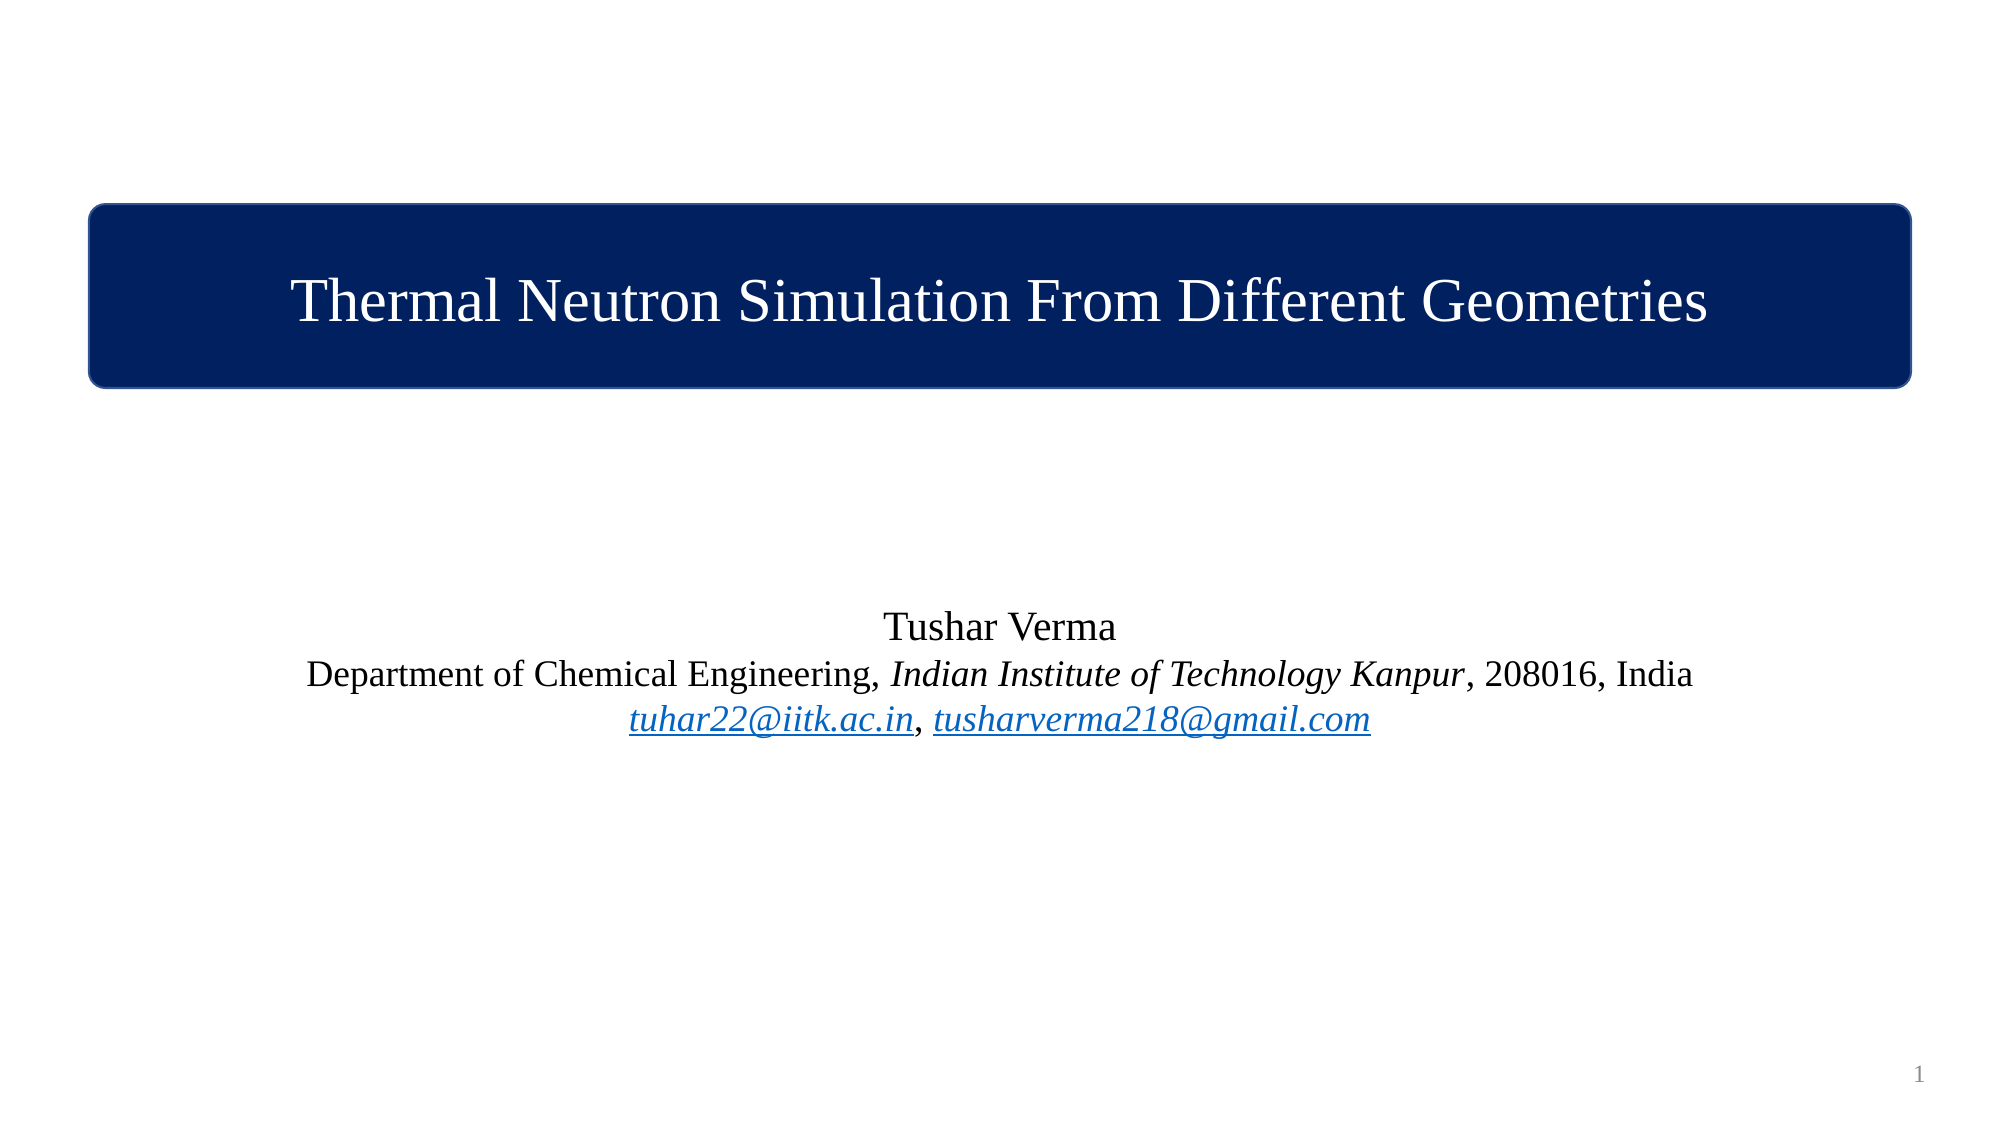

Thermal Neutron Simulation From Different Geometries
Tushar Verma
Department of Chemical Engineering, Indian Institute of Technology Kanpur, 208016, India
tuhar22@iitk.ac.in, tusharverma218@gmail.com
1